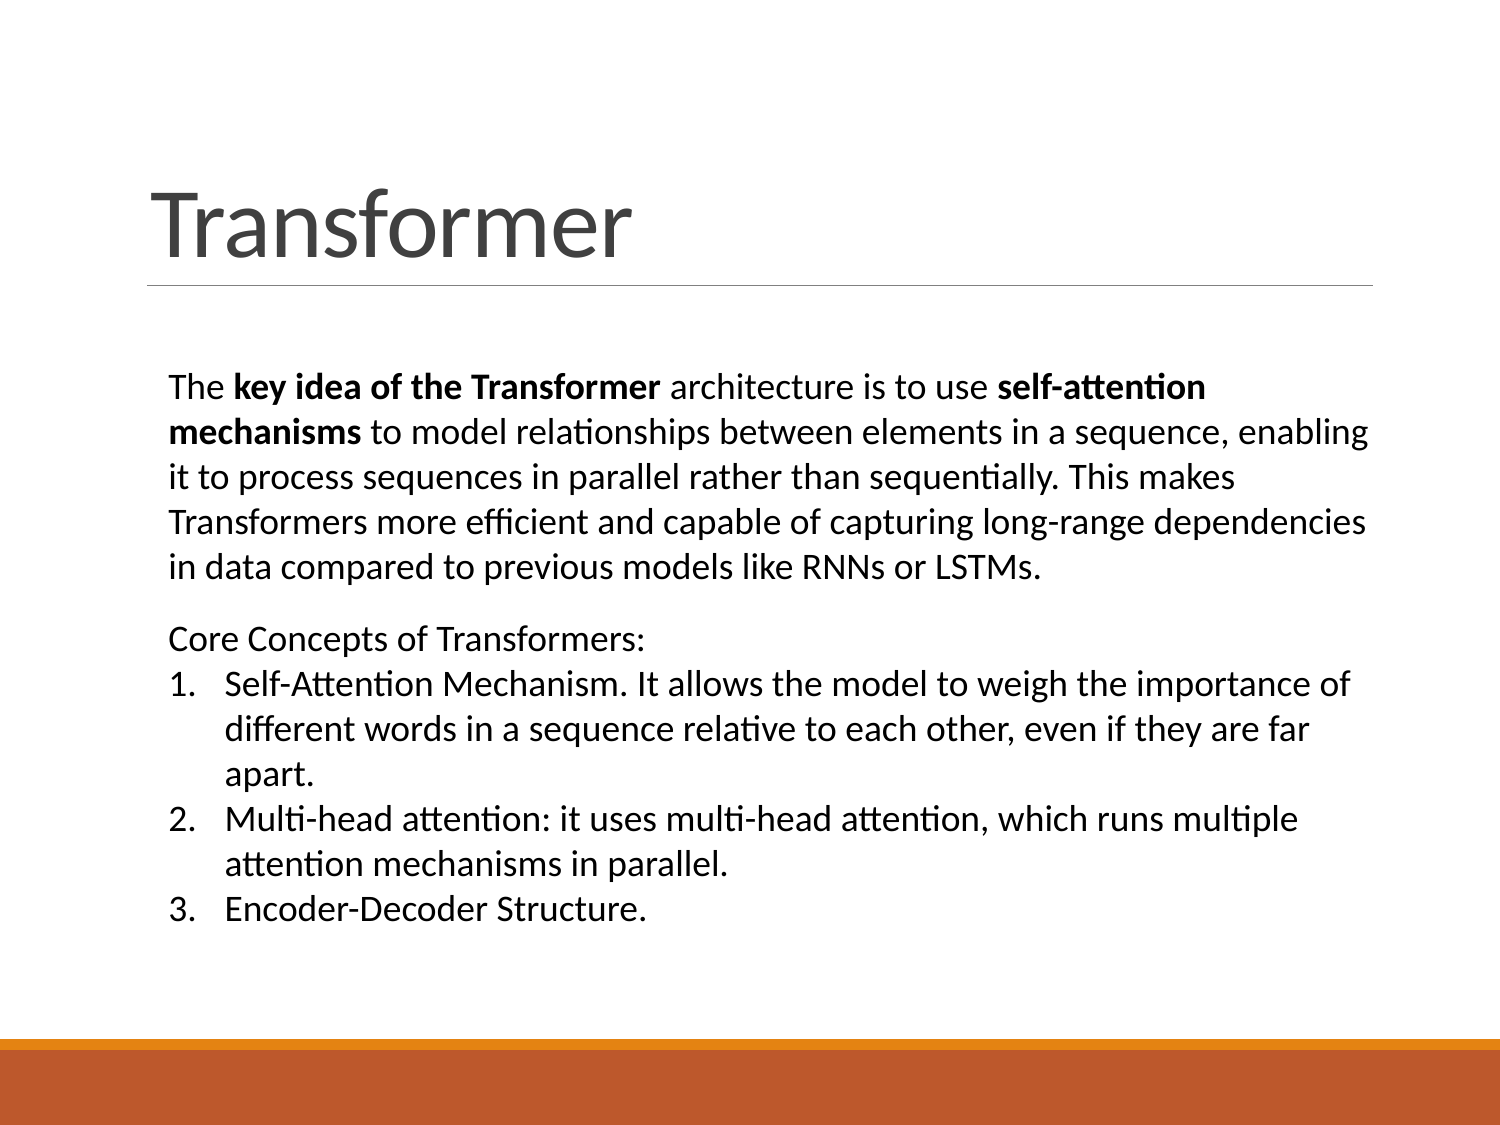

# Transformer
The key idea of the Transformer architecture is to use self-attention mechanisms to model relationships between elements in a sequence, enabling it to process sequences in parallel rather than sequentially. This makes Transformers more efficient and capable of capturing long-range dependencies in data compared to previous models like RNNs or LSTMs.
Core Concepts of Transformers:
Self-Attention Mechanism. It allows the model to weigh the importance of different words in a sequence relative to each other, even if they are far apart.
Multi-head attention: it uses multi-head attention, which runs multiple attention mechanisms in parallel.
Encoder-Decoder Structure.